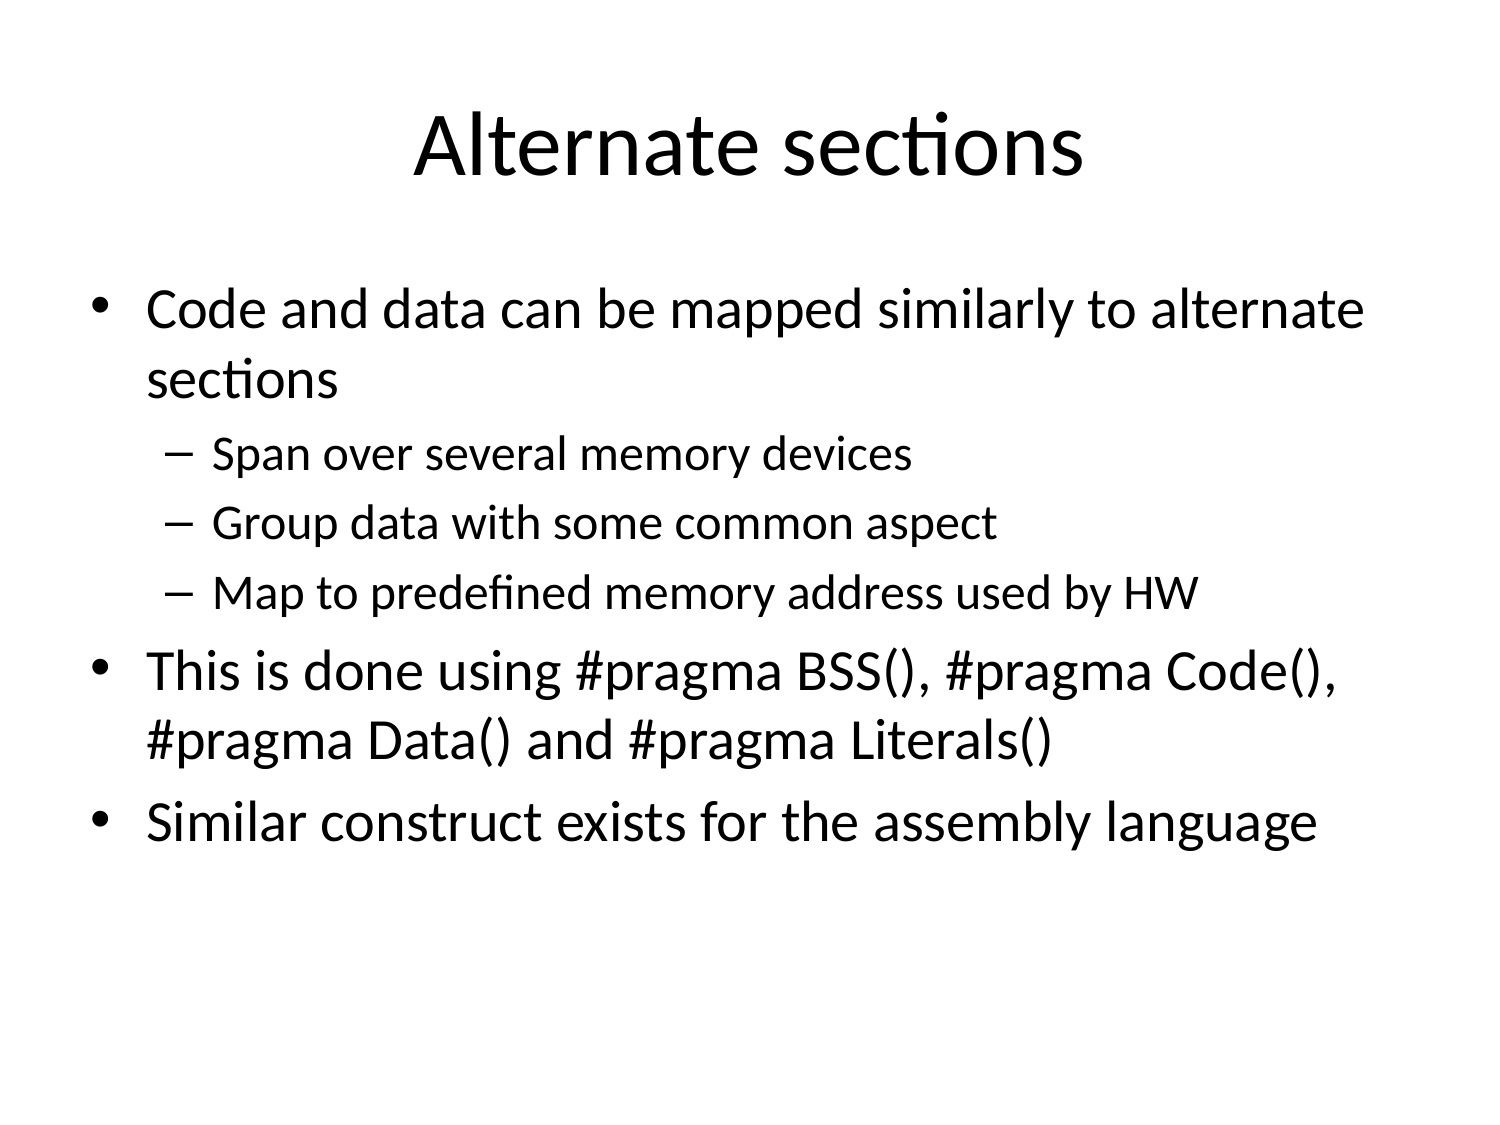

# Alternate sections
Code and data can be mapped similarly to alternate sections
Span over several memory devices
Group data with some common aspect
Map to predefined memory address used by HW
This is done using #pragma BSS(), #pragma Code(), #pragma Data() and #pragma Literals()
Similar construct exists for the assembly language